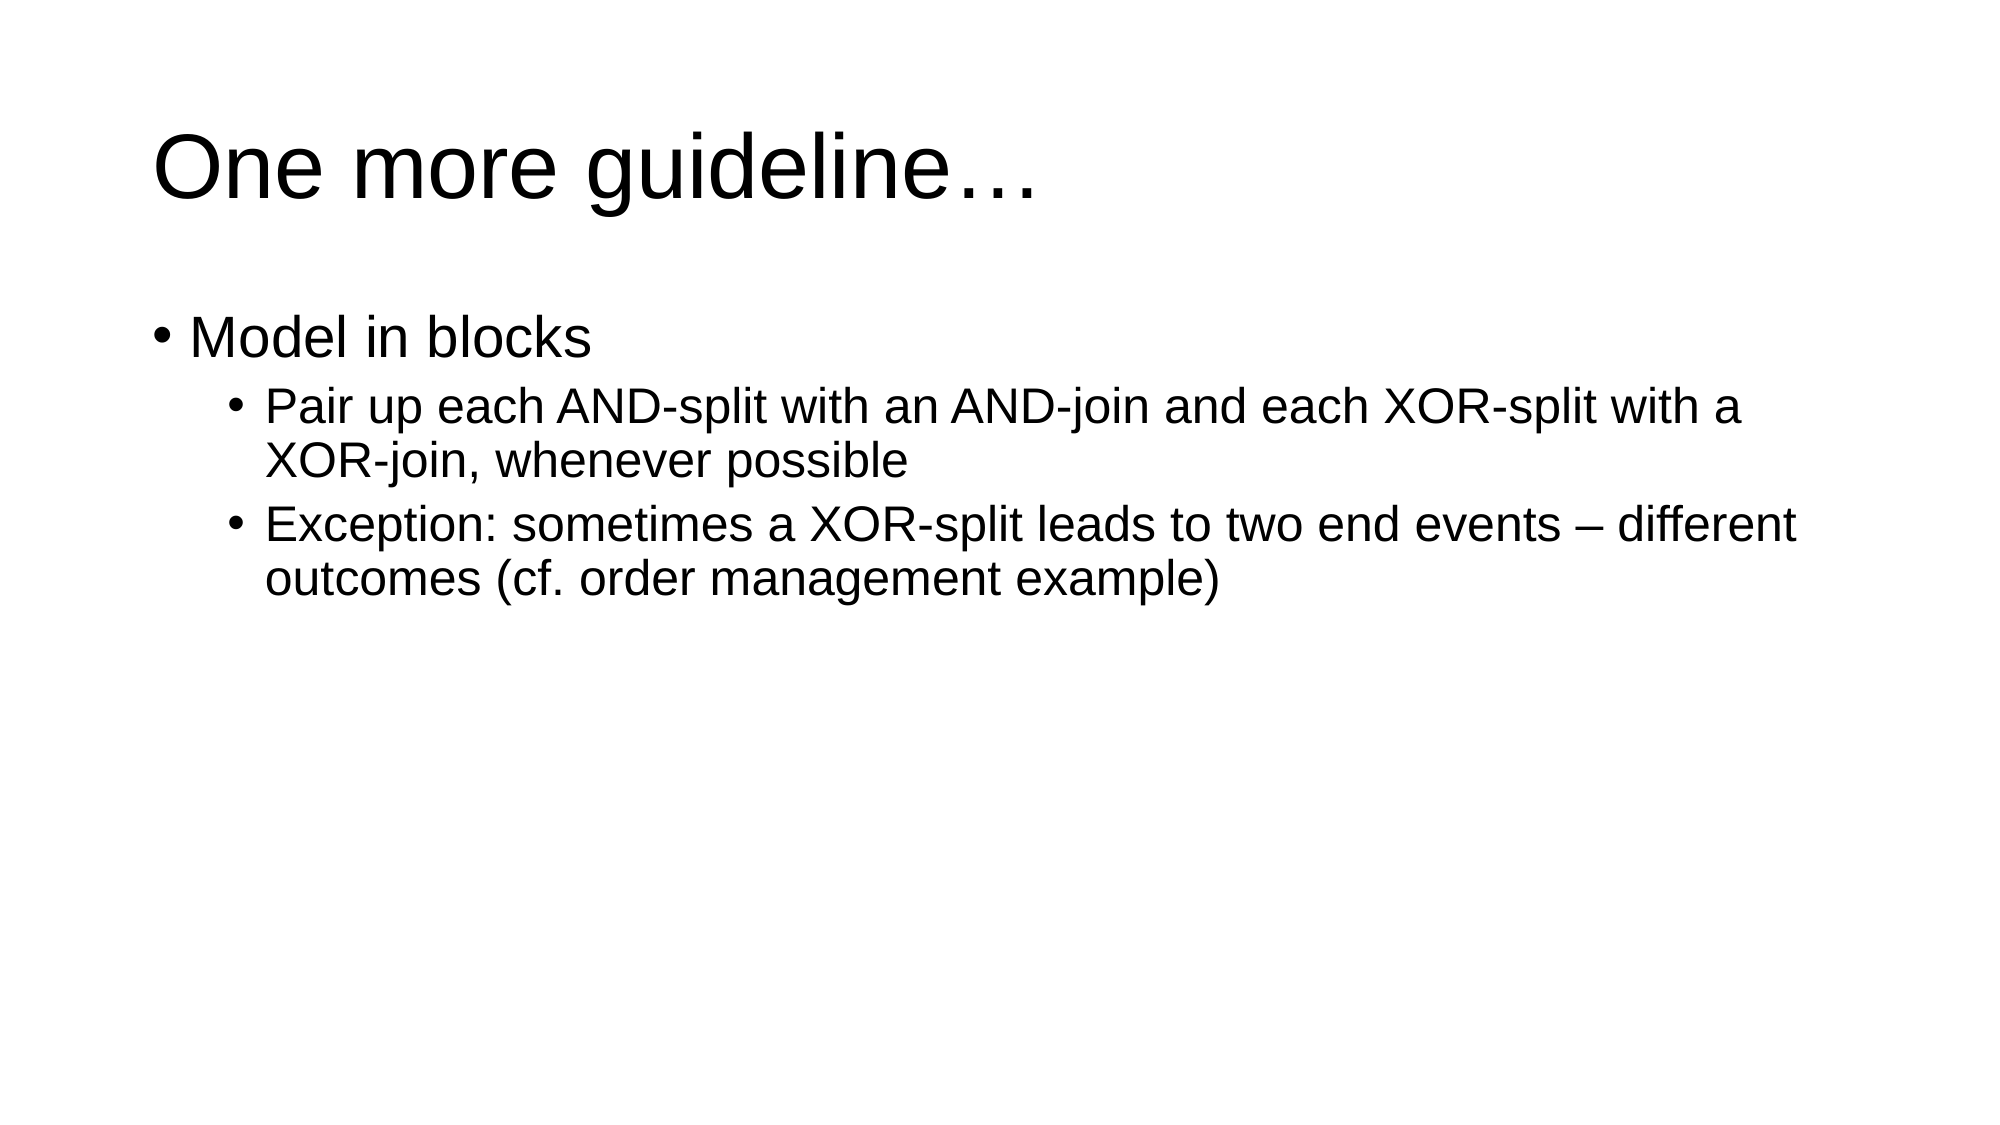

# One more guideline…
Model in blocks
Pair up each AND-split with an AND-join and each XOR-split with a XOR-join, whenever possible
Exception: sometimes a XOR-split leads to two end events – different outcomes (cf. order management example)